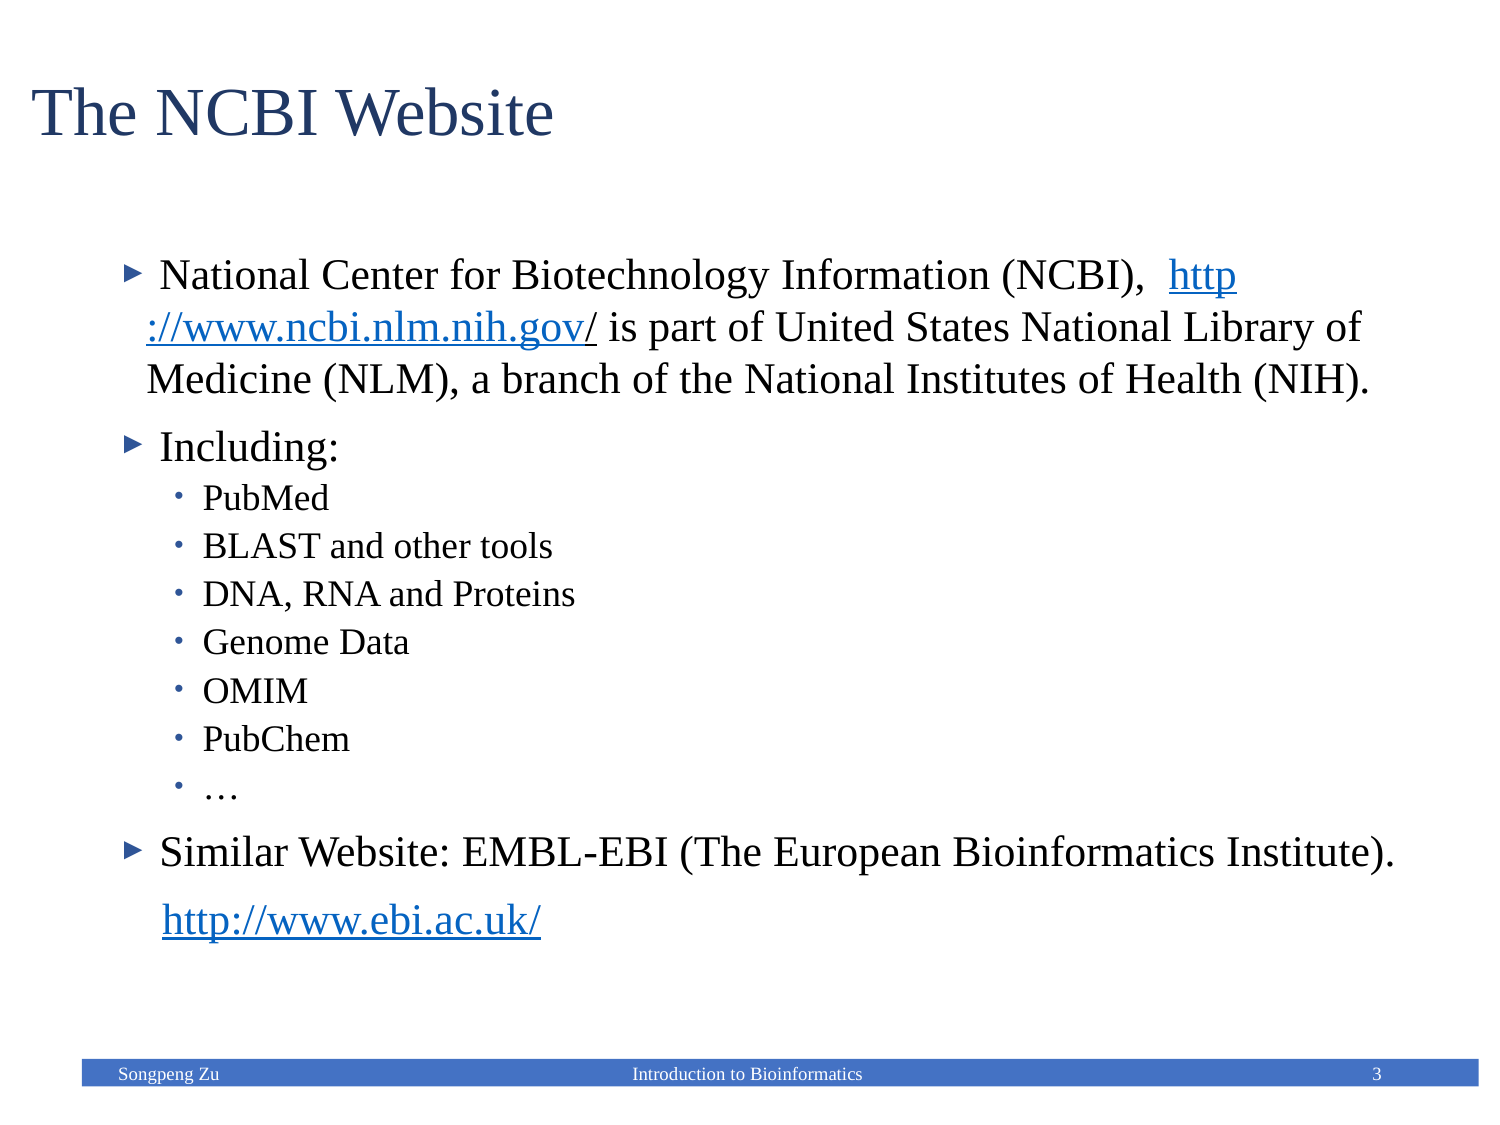

# The NCBI Website
 National Center for Biotechnology Information (NCBI),  http://www.ncbi.nlm.nih.gov/ is part of United States National Library of Medicine (NLM), a branch of the National Institutes of Health (NIH).
 Including:
PubMed
BLAST and other tools
DNA, RNA and Proteins
Genome Data
OMIM
PubChem
…
 Similar Website: EMBL-EBI (The European Bioinformatics Institute).
    http://www.ebi.ac.uk/

Songpeng Zu
Introduction to Bioinformatics
3